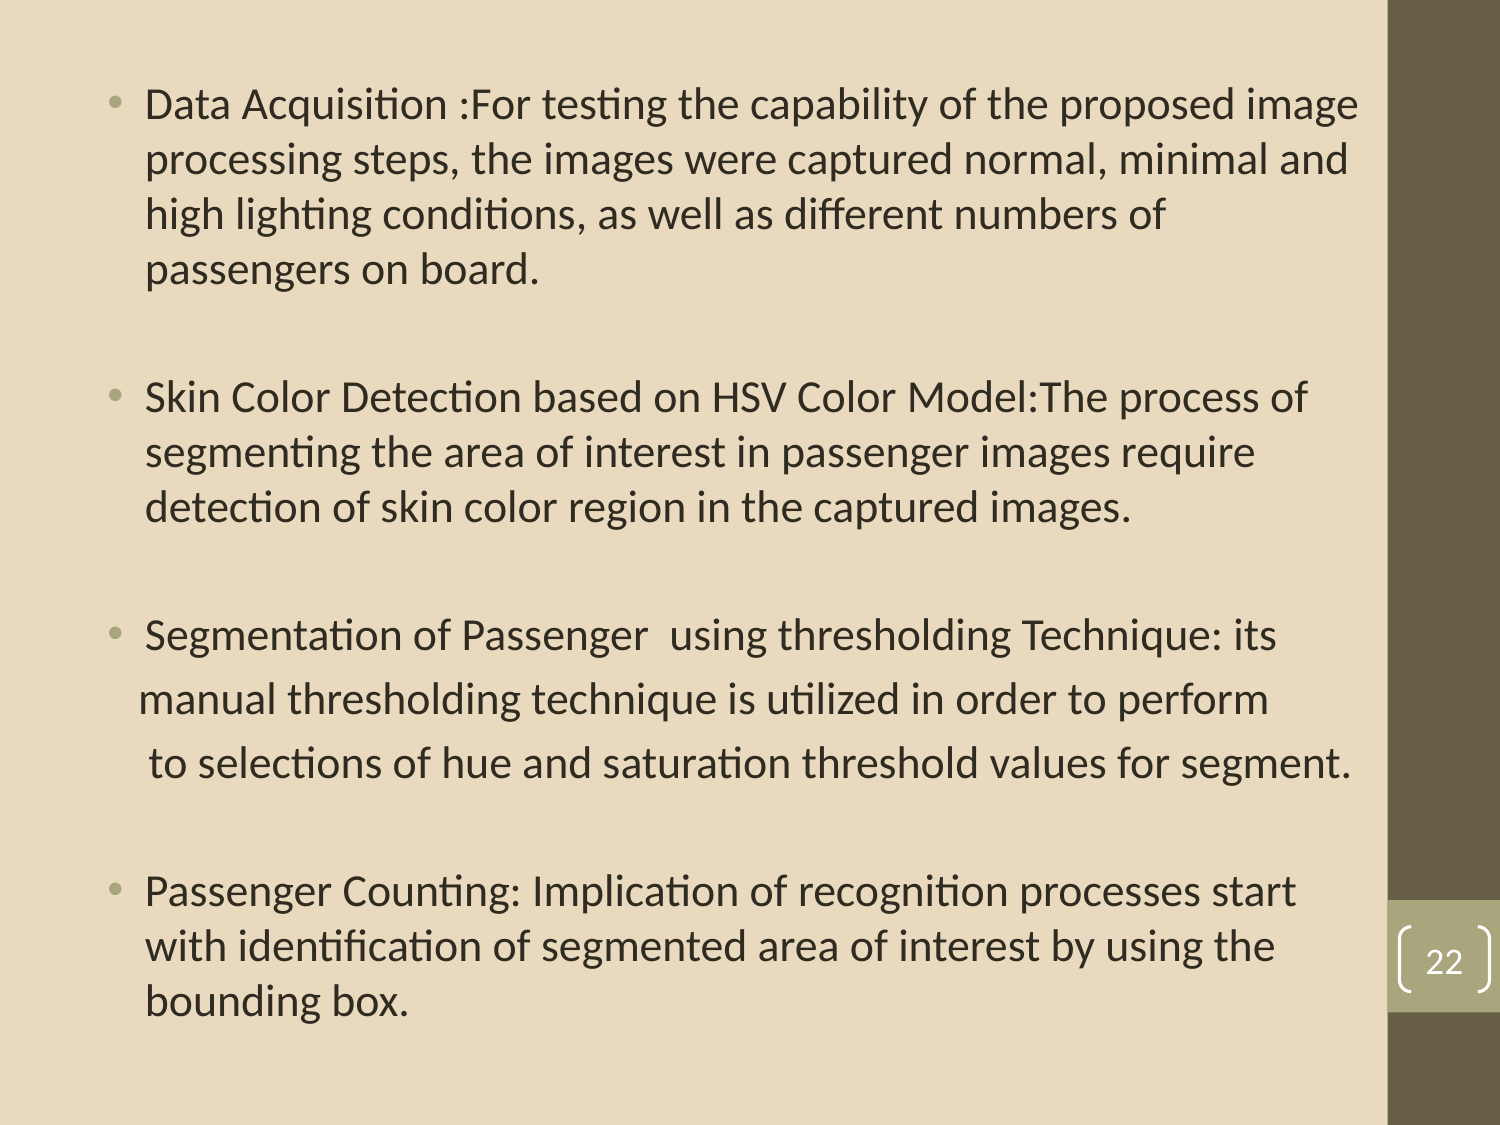

Data Acquisition :For testing the capability of the proposed image processing steps, the images were captured normal, minimal and high lighting conditions, as well as different numbers of passengers on board.

Skin Color Detection based on HSV Color Model:The process of segmenting the area of interest in passenger images require detection of skin color region in the captured images.

Segmentation of Passenger  using thresholding Technique: its
   manual thresholding technique is utilized in order to perform
    to selections of hue and saturation threshold values for segment.

Passenger Counting: Implication of recognition processes start with identification of segmented area of interest by using the bounding box.

22